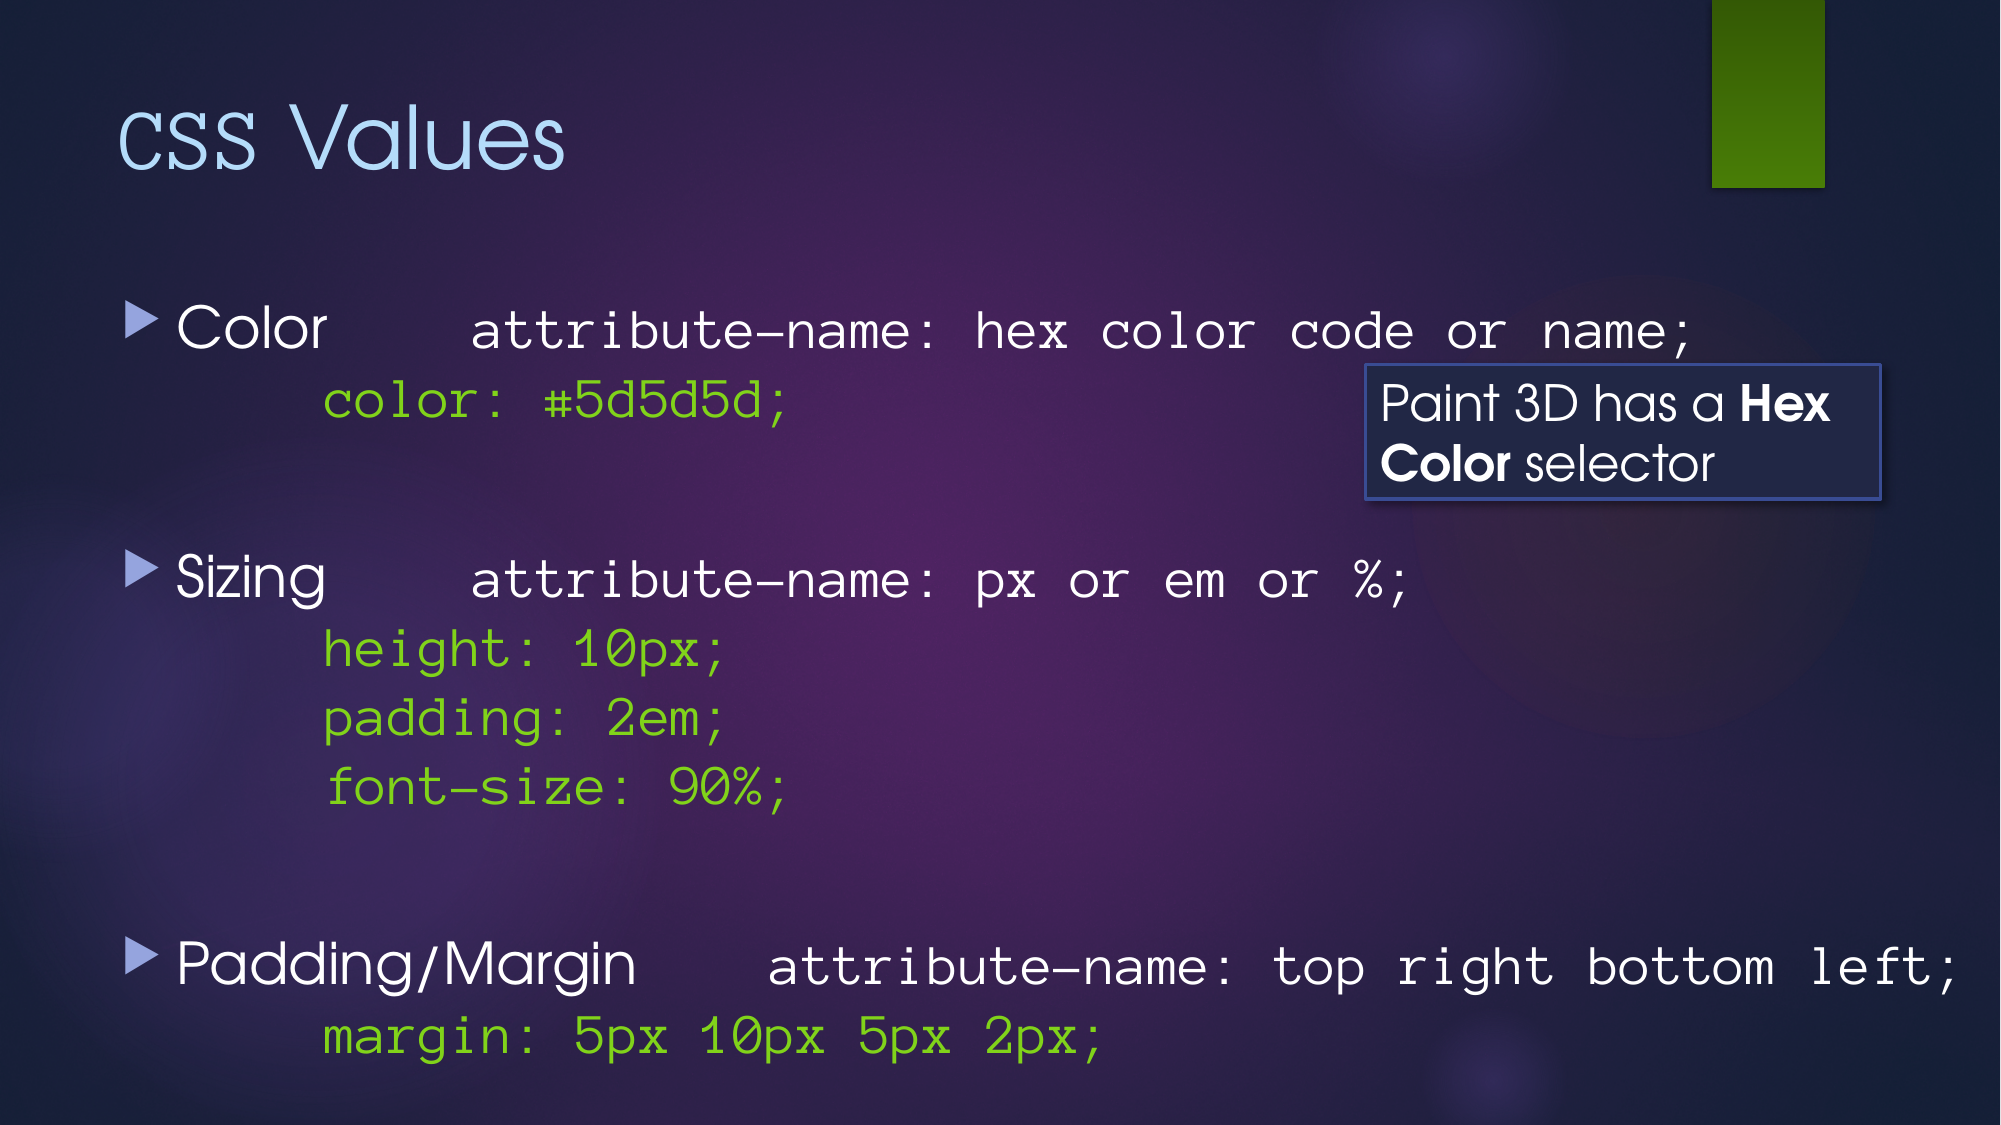

# CSS Values
Color						attribute-name: hex color code or name;
								color: #5d5d5d;

Sizing						attribute-name: px or em or %;
								height: 10px;
								padding: 2em;
								font-size: 90%;

Padding/Margin		attribute-name: top right bottom left;
								margin: 5px 10px 5px 2px;

Paint 3D has a Hex Color selector